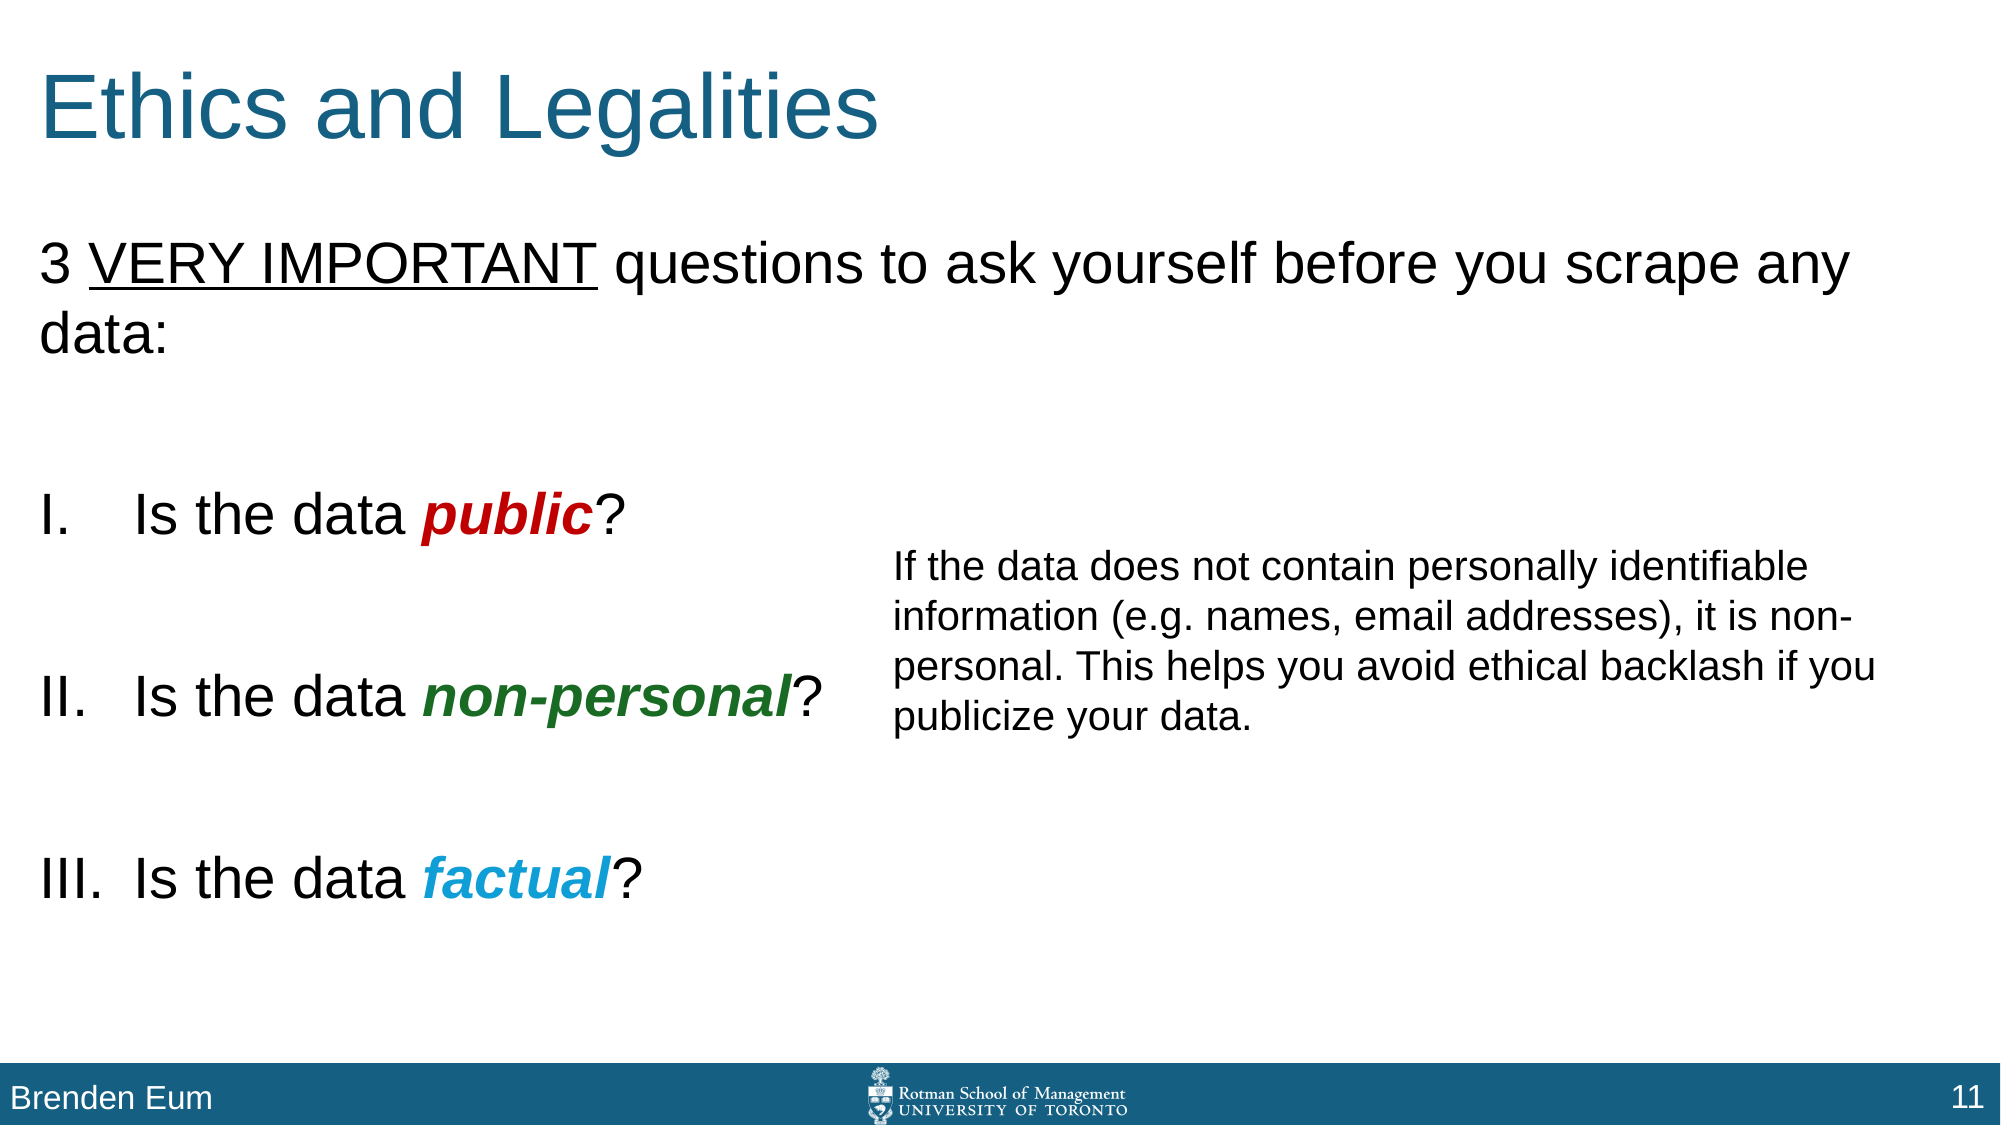

# Ethics and Legalities
3 VERY IMPORTANT questions to ask yourself before you scrape any data:

Is the data public?

Is the data non-personal?

Is the data factual?
If the data does not contain personally identifiable information (e.g. names, email addresses), it is non-personal. This helps you avoid ethical backlash if you publicize your data.
11